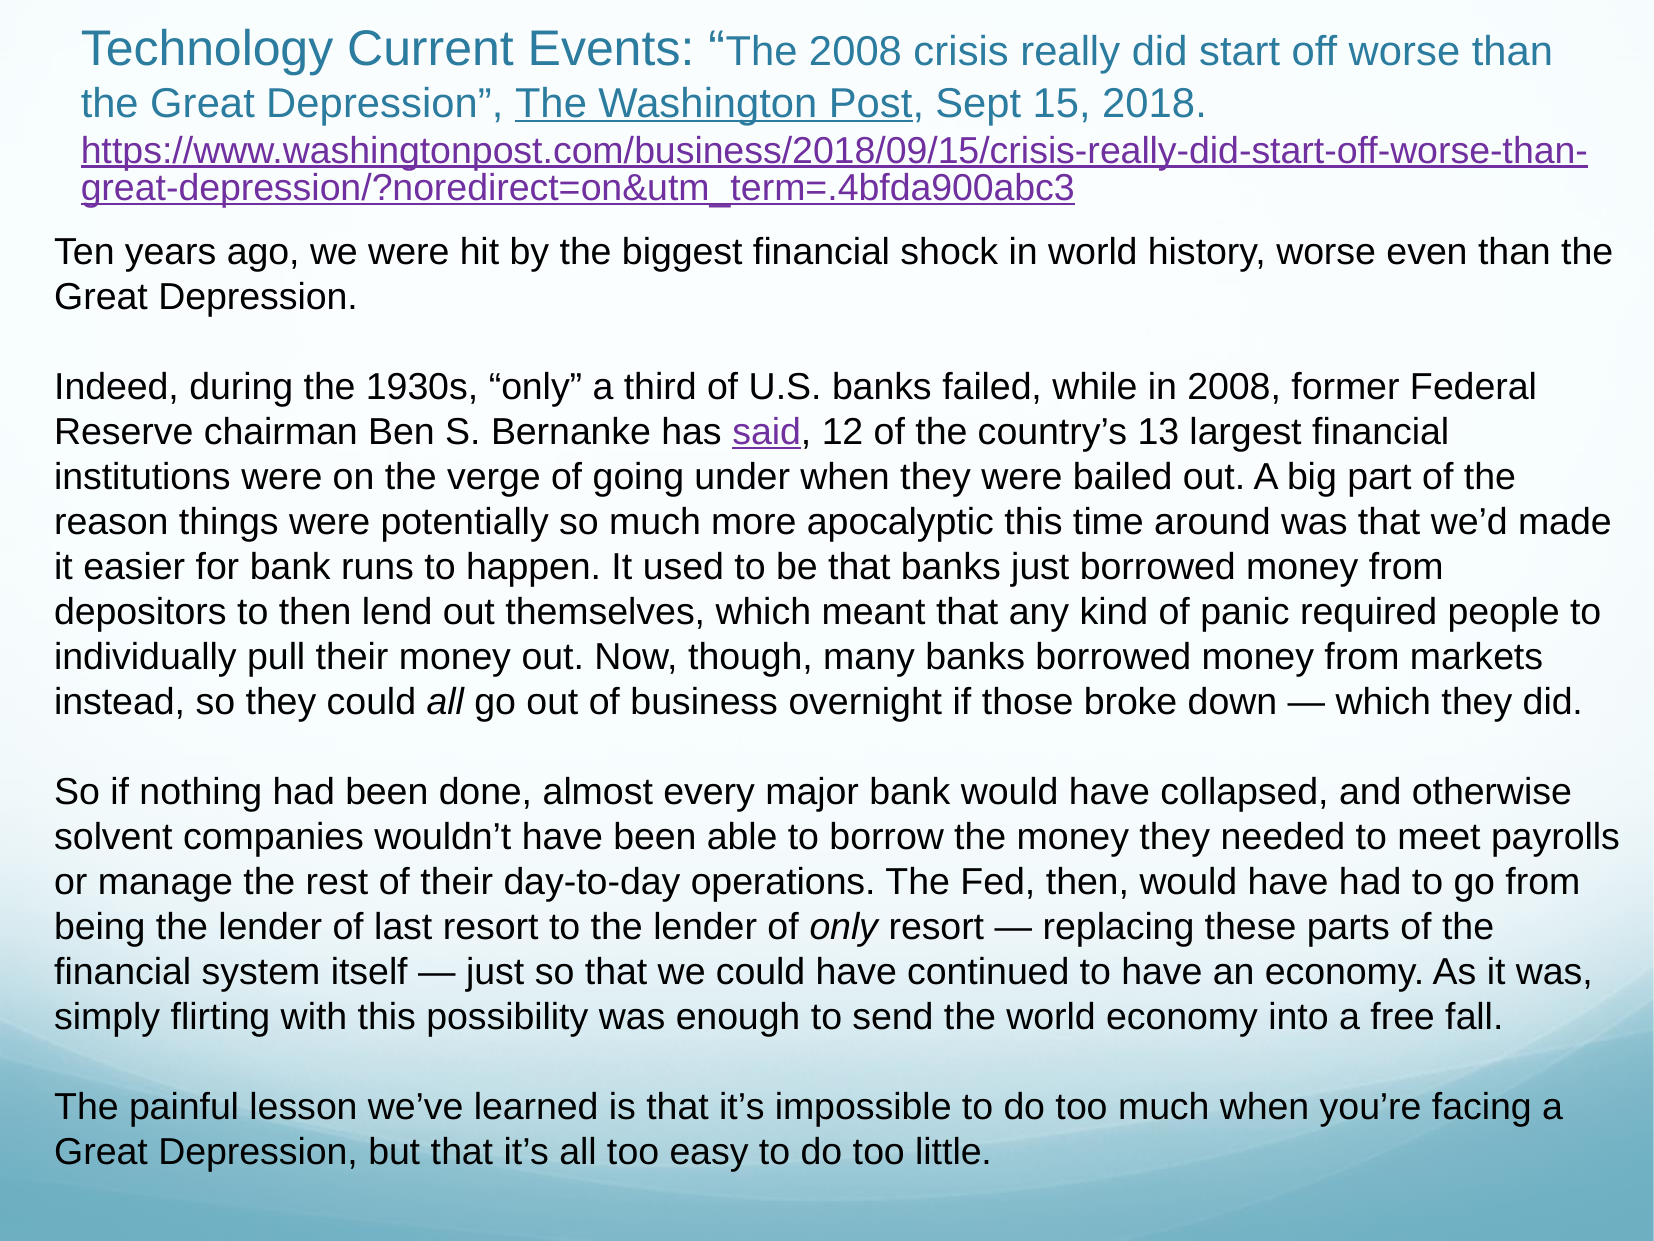

# Technology Current Events: “The 2008 crisis really did start off worse than the Great Depression”, The Washington Post, Sept 15, 2018. https://www.washingtonpost.com/business/2018/09/15/crisis-really-did-start-off-worse-than-great-depression/?noredirect=on&utm_term=.4bfda900abc3
Ten years ago, we were hit by the biggest financial shock in world history, worse even than the Great Depression.

Indeed, during the 1930s, “only” a third of U.S. banks failed, while in 2008, former Federal Reserve chairman Ben S. Bernanke has said, 12 of the country’s 13 largest financial institutions were on the verge of going under when they were bailed out. A big part of the reason things were potentially so much more apocalyptic this time around was that we’d made it easier for bank runs to happen. It used to be that banks just borrowed money from depositors to then lend out themselves, which meant that any kind of panic required people to individually pull their money out. Now, though, many banks borrowed money from markets instead, so they could all go out of business overnight if those broke down — which they did.

So if nothing had been done, almost every major bank would have collapsed, and otherwise solvent companies wouldn’t have been able to borrow the money they needed to meet payrolls or manage the rest of their day-to-day operations. The Fed, then, would have had to go from being the lender of last resort to the lender of only resort — replacing these parts of the financial system itself — just so that we could have continued to have an economy. As it was, simply flirting with this possibility was enough to send the world economy into a free fall.

The painful lesson we’ve learned is that it’s impossible to do too much when you’re facing a Great Depression, but that it’s all too easy to do too little.